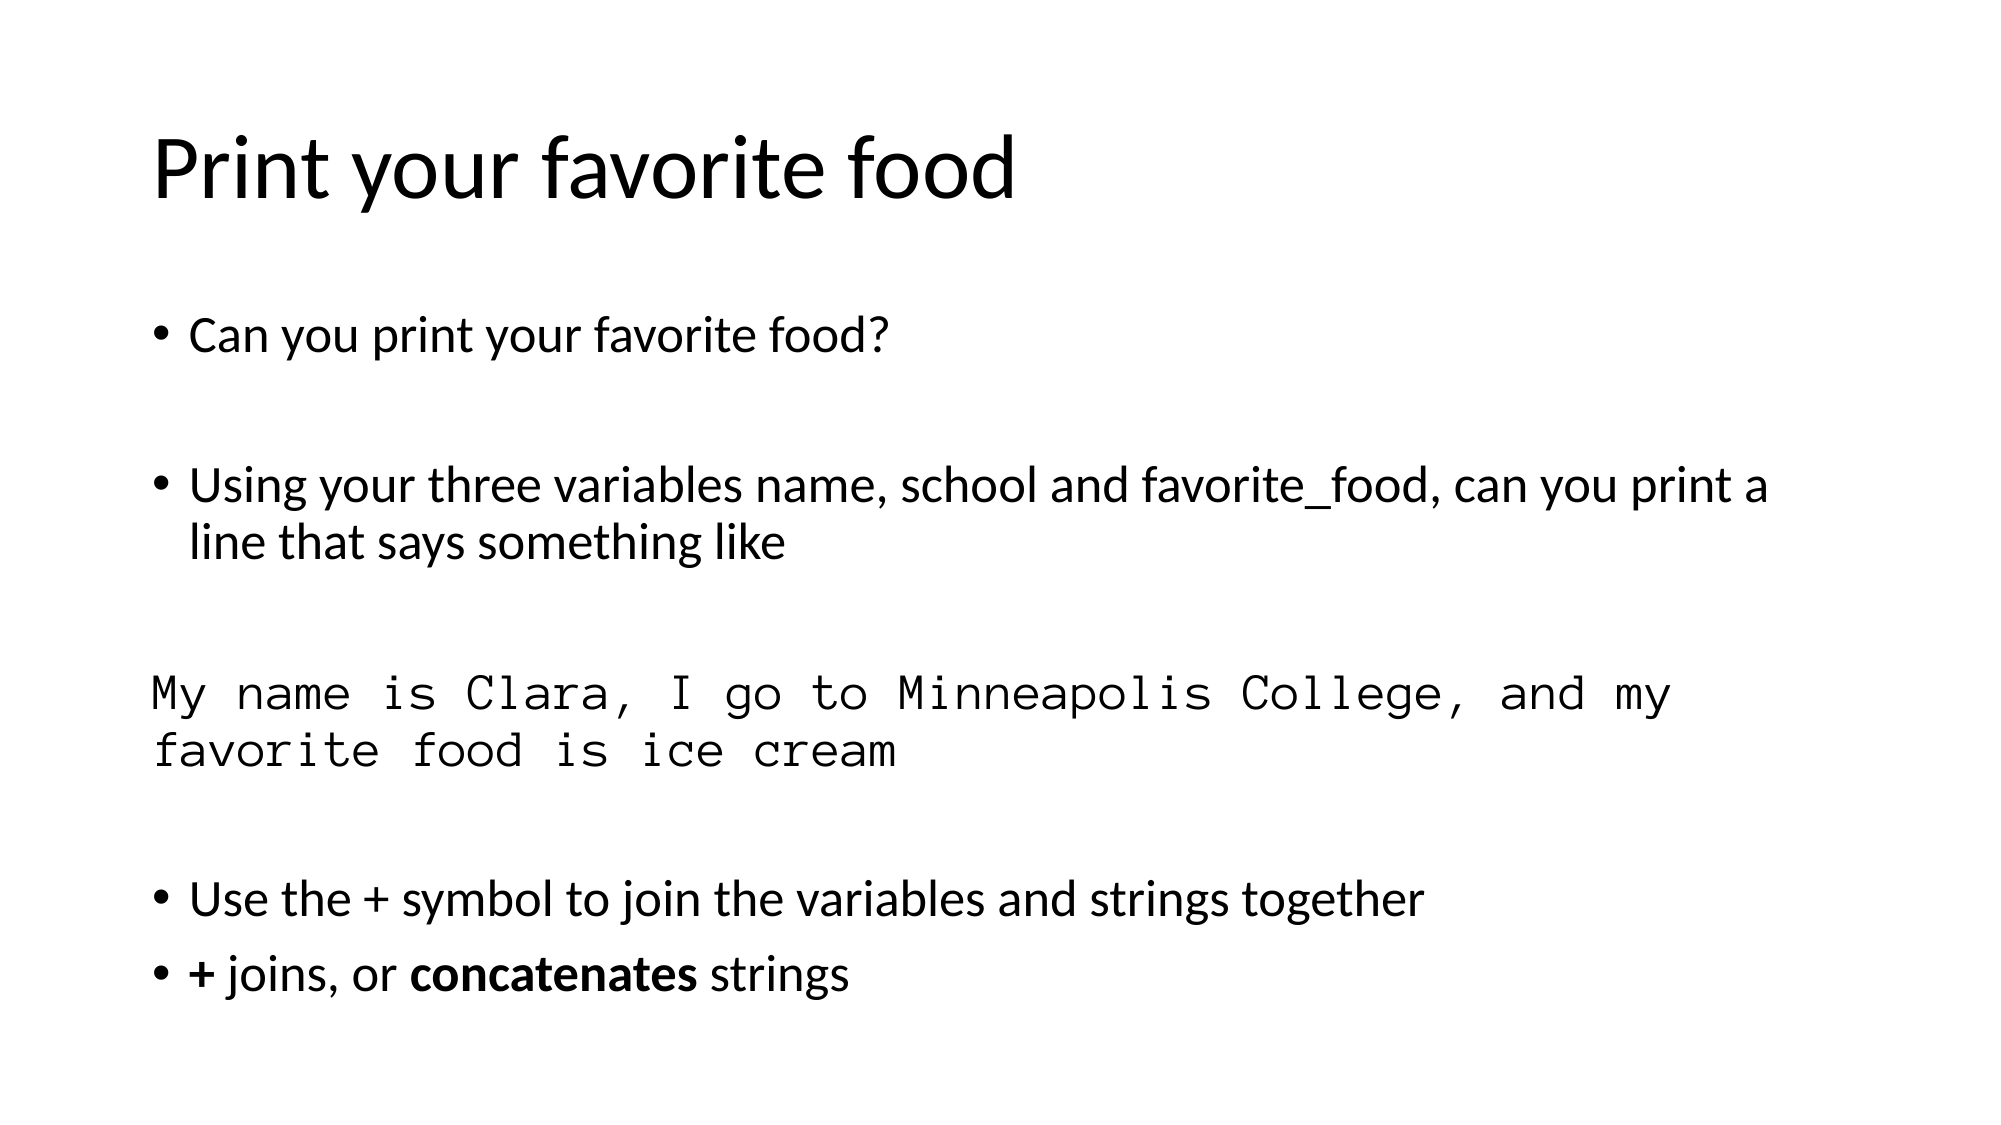

# Print your favorite food
Can you print your favorite food?

Using your three variables name, school and favorite_food, can you print a line that says something like

My name is Clara, I go to Minneapolis College, and my favorite food is ice cream

Use the + symbol to join the variables and strings together
+ joins, or concatenates strings